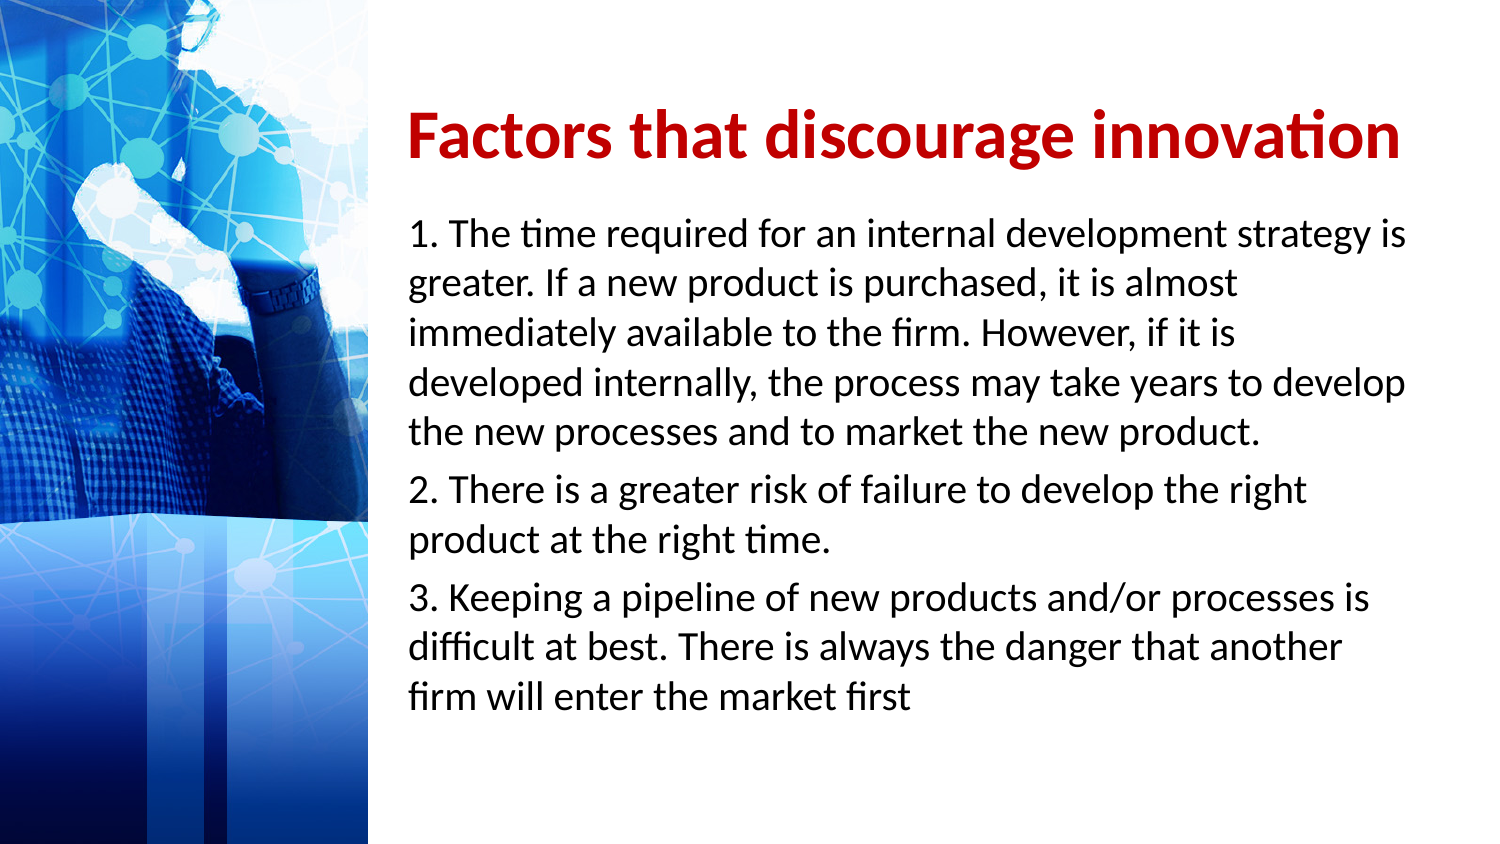

# Factors that discourage innovation
1. The time required for an internal development strategy is greater. If a new product is purchased, it is almost immediately available to the firm. However, if it is developed internally, the process may take years to develop the new processes and to market the new product.
2. There is a greater risk of failure to develop the right product at the right time.
3. Keeping a pipeline of new products and/or processes is difficult at best. There is always the danger that another firm will enter the market first